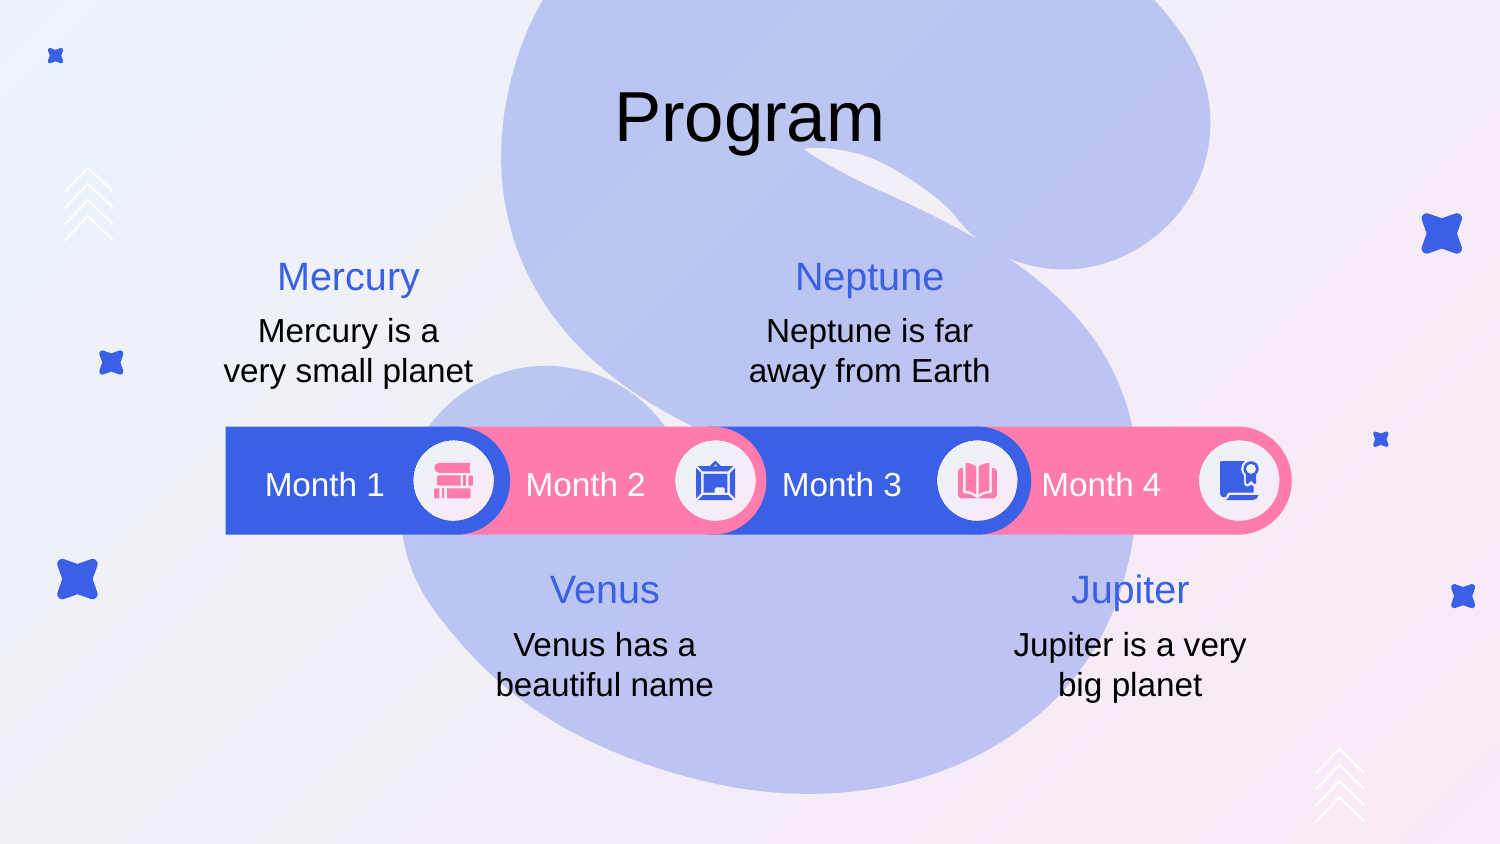

# Program
Mercury
Neptune
Mercury is a very small planet
Neptune is far away from Earth

Month 1
Month 2
Month 3
Month 4

Jupiter
Venus
Jupiter is a very big planet
Venus has a beautiful name